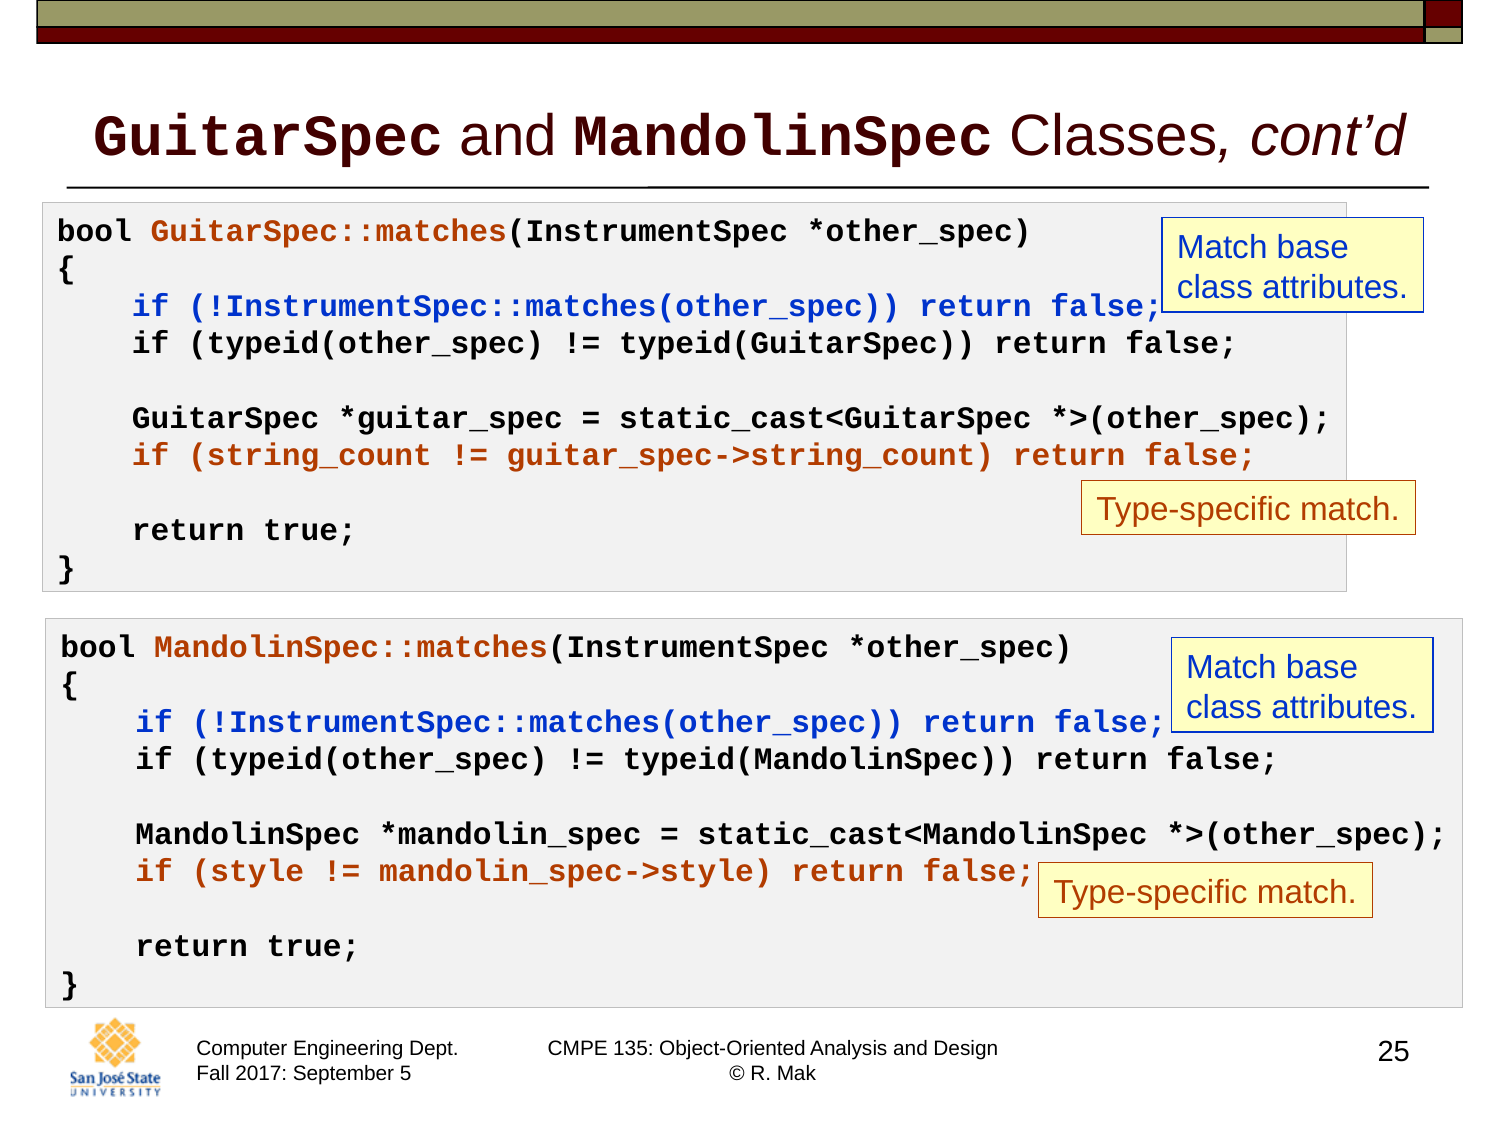

# GuitarSpec and MandolinSpec Classes, cont’d
bool GuitarSpec::matches(InstrumentSpec *other_spec)
{
    if (!InstrumentSpec::matches(other_spec)) return false;
    if (typeid(other_spec) != typeid(GuitarSpec)) return false;
    GuitarSpec *guitar_spec = static_cast<GuitarSpec *>(other_spec);
    if (string_count != guitar_spec->string_count) return false;

    return true;
}
Match base
class attributes.
Type-specific match.
bool MandolinSpec::matches(InstrumentSpec *other_spec)
{
    if (!InstrumentSpec::matches(other_spec)) return false;
    if (typeid(other_spec) != typeid(MandolinSpec)) return false;
    MandolinSpec *mandolin_spec = static_cast<MandolinSpec *>(other_spec);
    if (style != mandolin_spec->style) return false;
    return true;
}
Match base
class attributes.
Type-specific match.
25